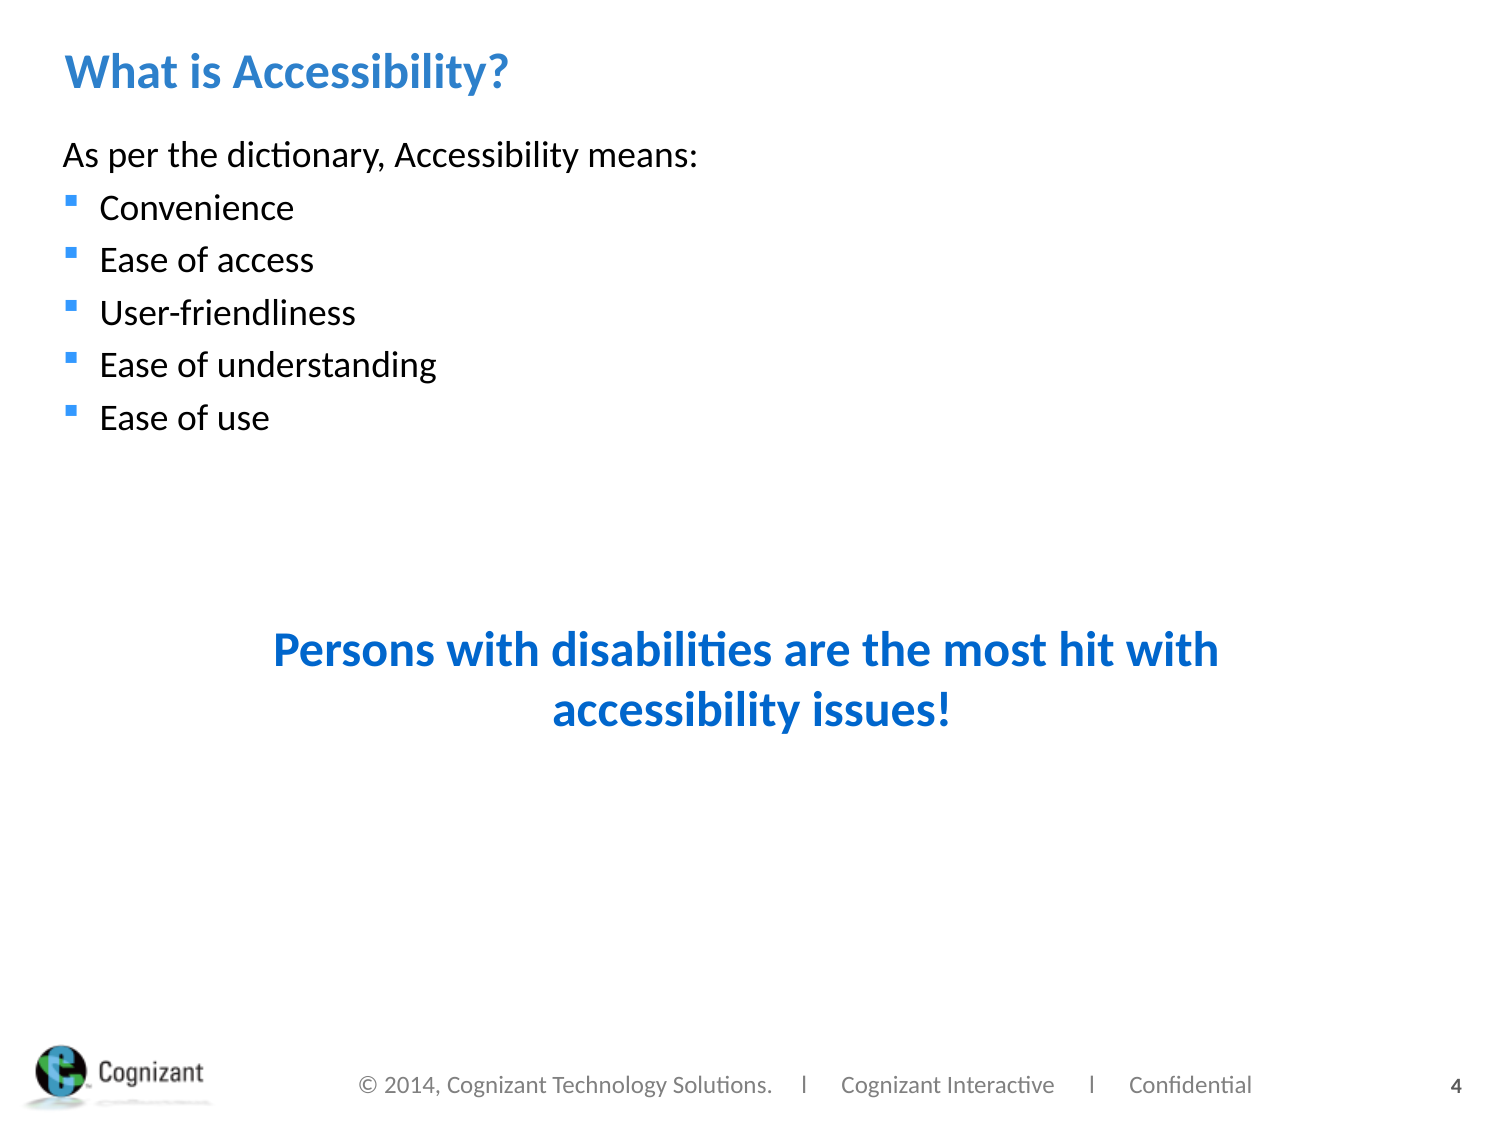

# What is Accessibility?
As per the dictionary, Accessibility means:
Convenience
Ease of access
User-friendliness
Ease of understanding
Ease of use

Persons with disabilities are the most hit with
accessibility issues!
4